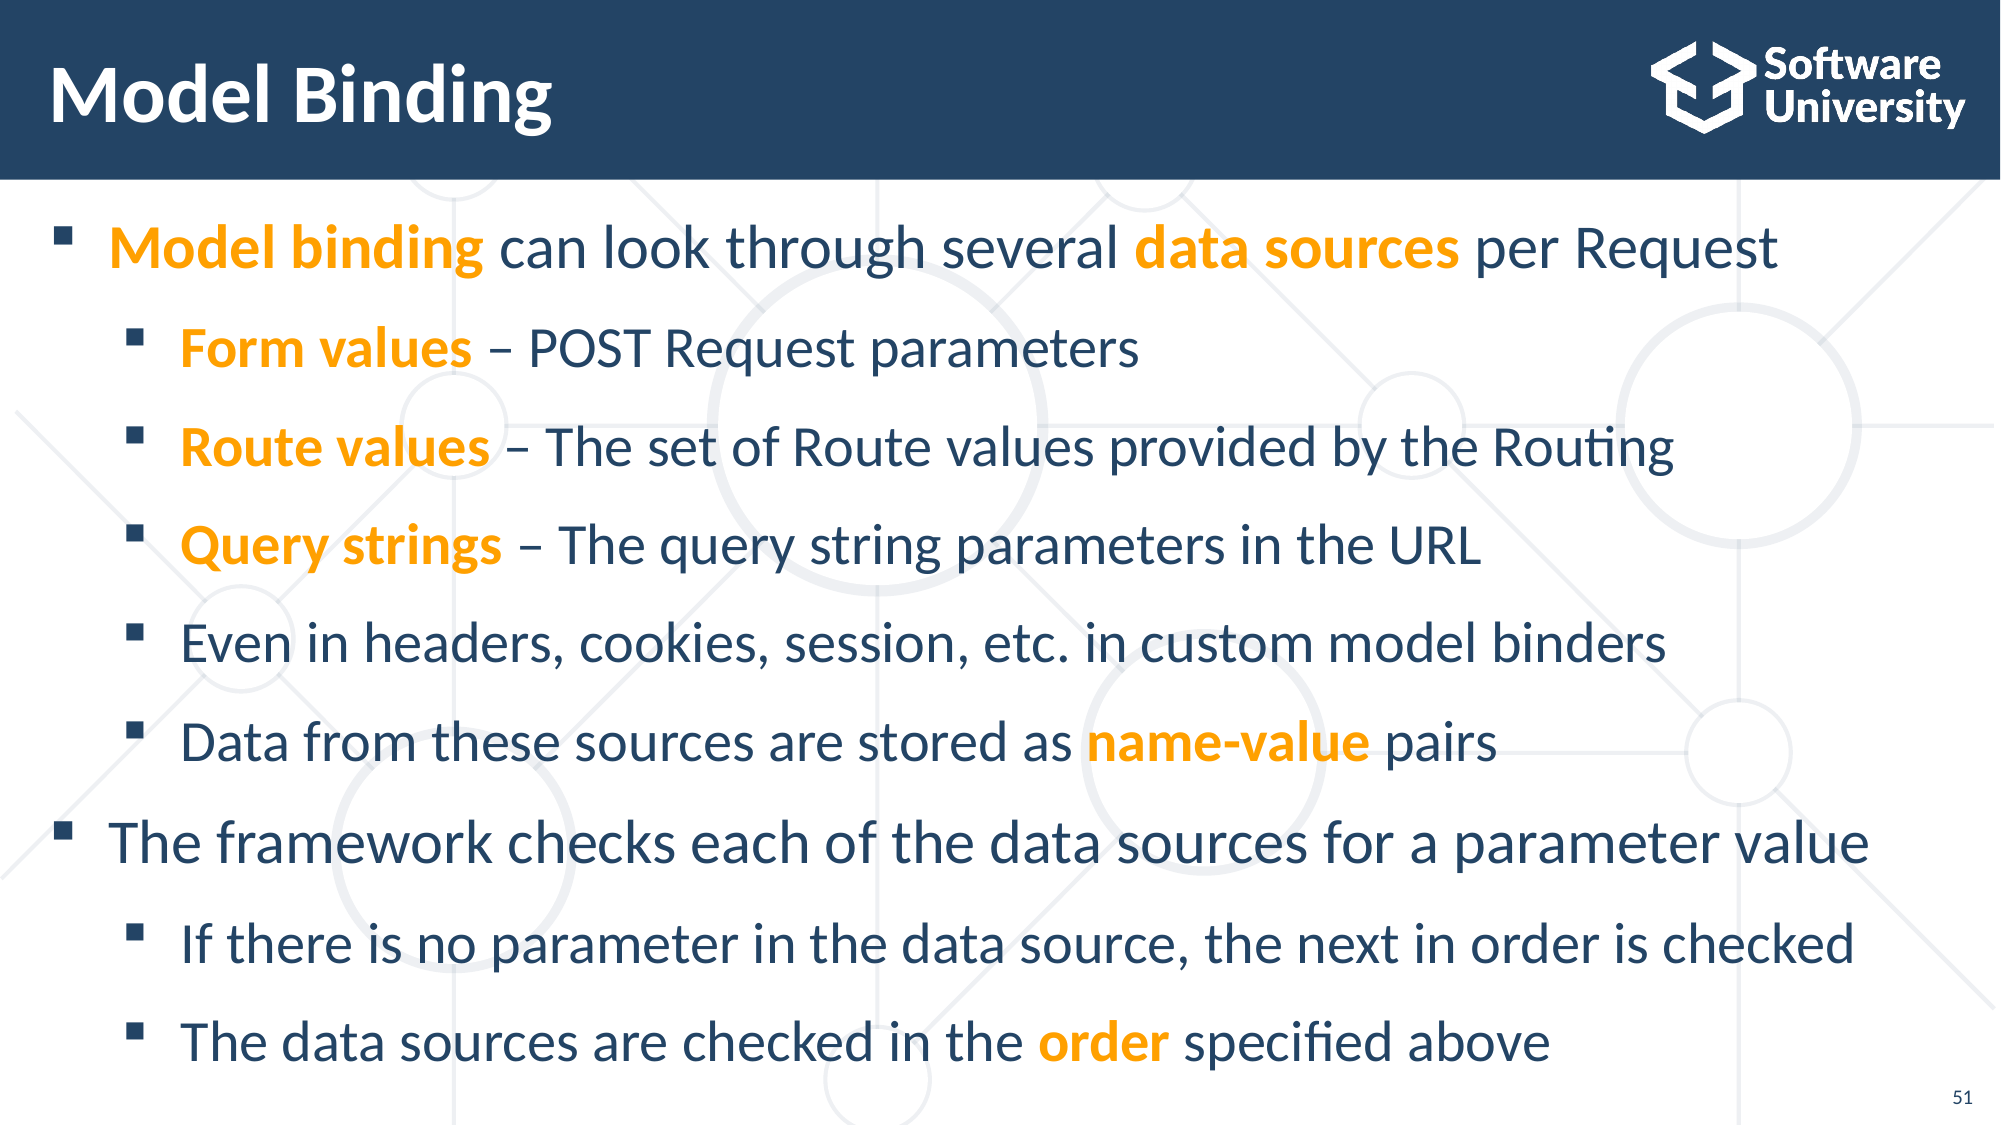

# Model Binding
Model binding can look through several data sources per Request
Form values – POST Request parameters
Route values – The set of Route values provided by the Routing
Query strings – The query string parameters in the URL
Even in headers, cookies, session, etc. in custom model binders
Data from these sources are stored as name-value pairs
The framework checks each of the data sources for a parameter value
If there is no parameter in the data source, the next in order is checked
The data sources are checked in the order specified above

51